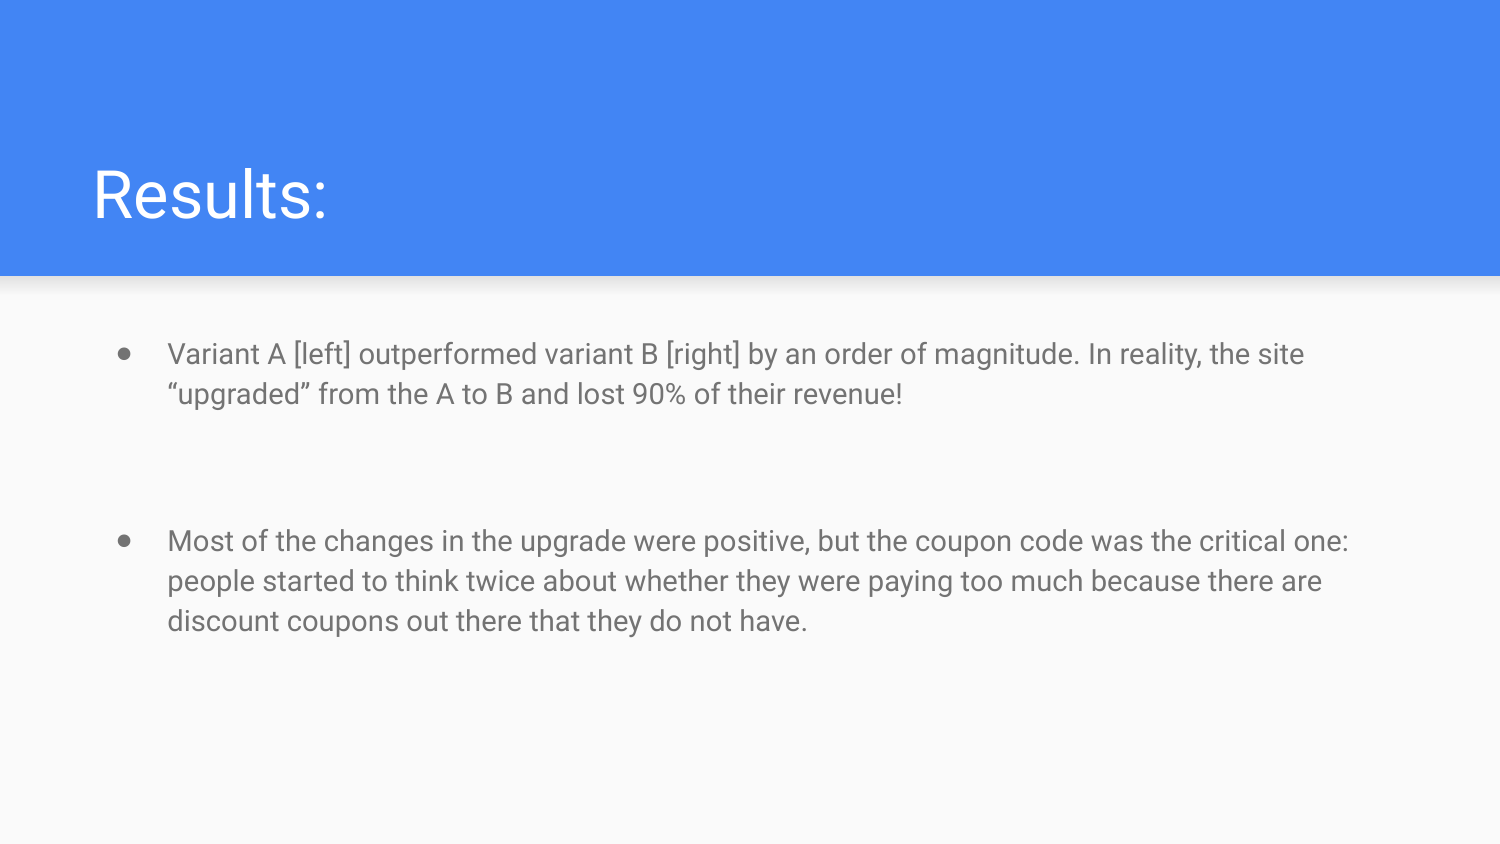

# Results:
Variant A [left] outperformed variant B [right] by an order of magnitude. In reality, the site “upgraded” from the A to B and lost 90% of their revenue!

Most of the changes in the upgrade were positive, but the coupon code was the critical one: people started to think twice about whether they were paying too much because there are discount coupons out there that they do not have.